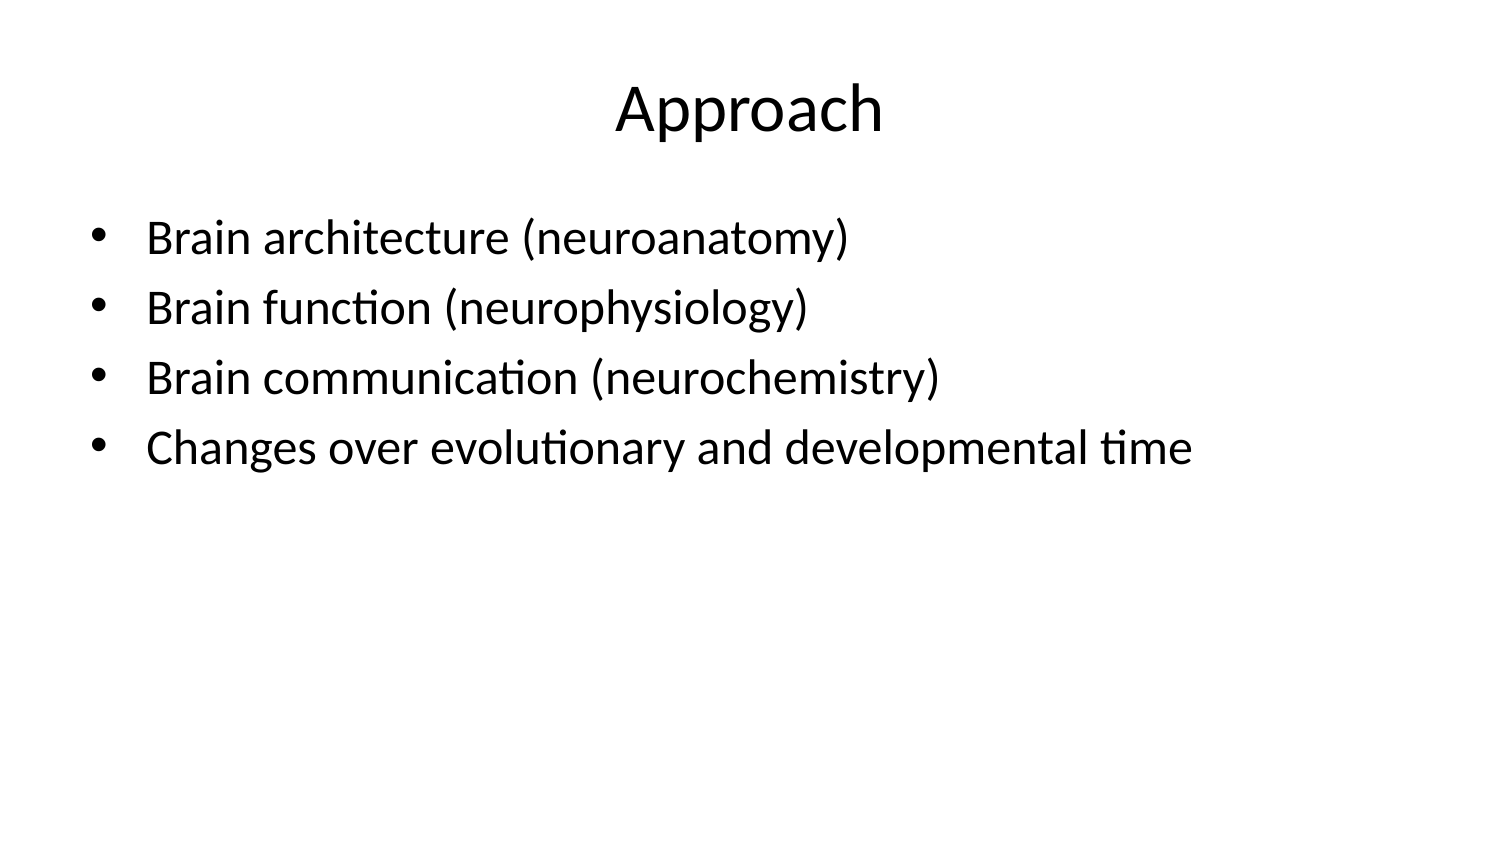

# Approach
Brain architecture (neuroanatomy)
Brain function (neurophysiology)
Brain communication (neurochemistry)
Changes over evolutionary and developmental time